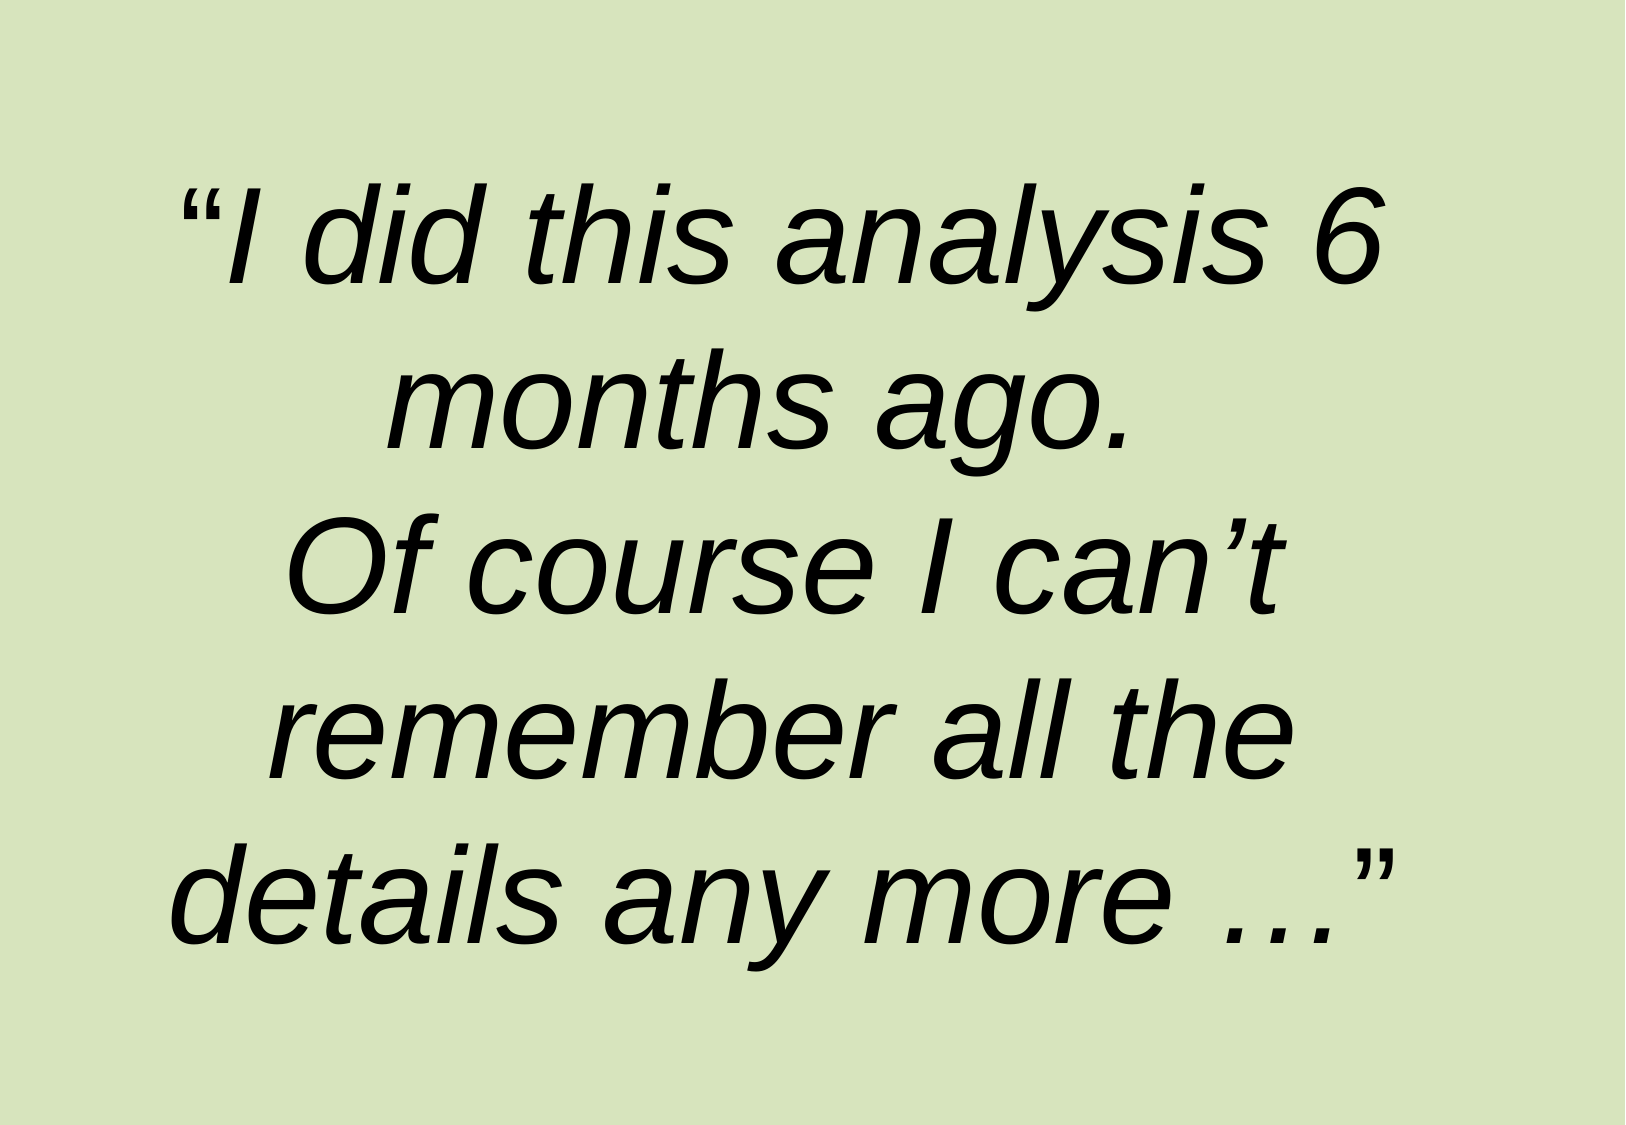

“I did this analysis 6 months ago.
Of course I can’t remember all the details any more …”